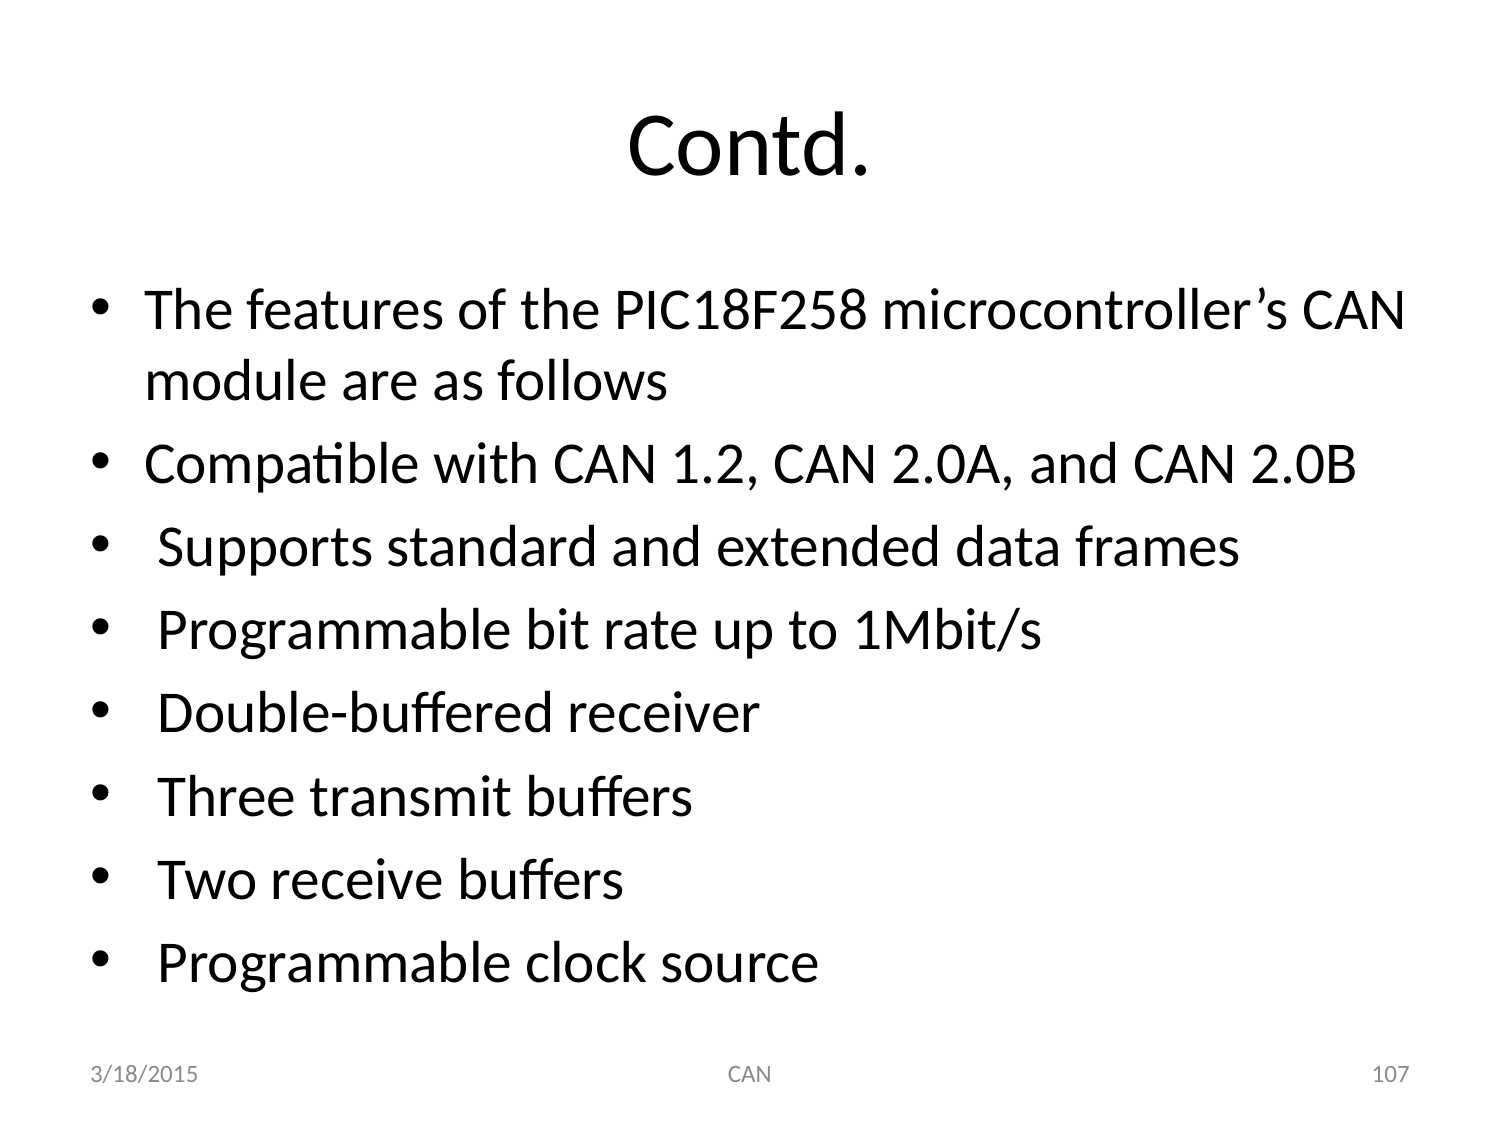

# Contd.
The features of the PIC18F258 microcontroller’s CAN module are as follows
Compatible with CAN 1.2, CAN 2.0A, and CAN 2.0B
 Supports standard and extended data frames
 Programmable bit rate up to 1Mbit/s
 Double-buffered receiver
 Three transmit buffers
 Two receive buffers
 Programmable clock source
3/18/2015
CAN
107